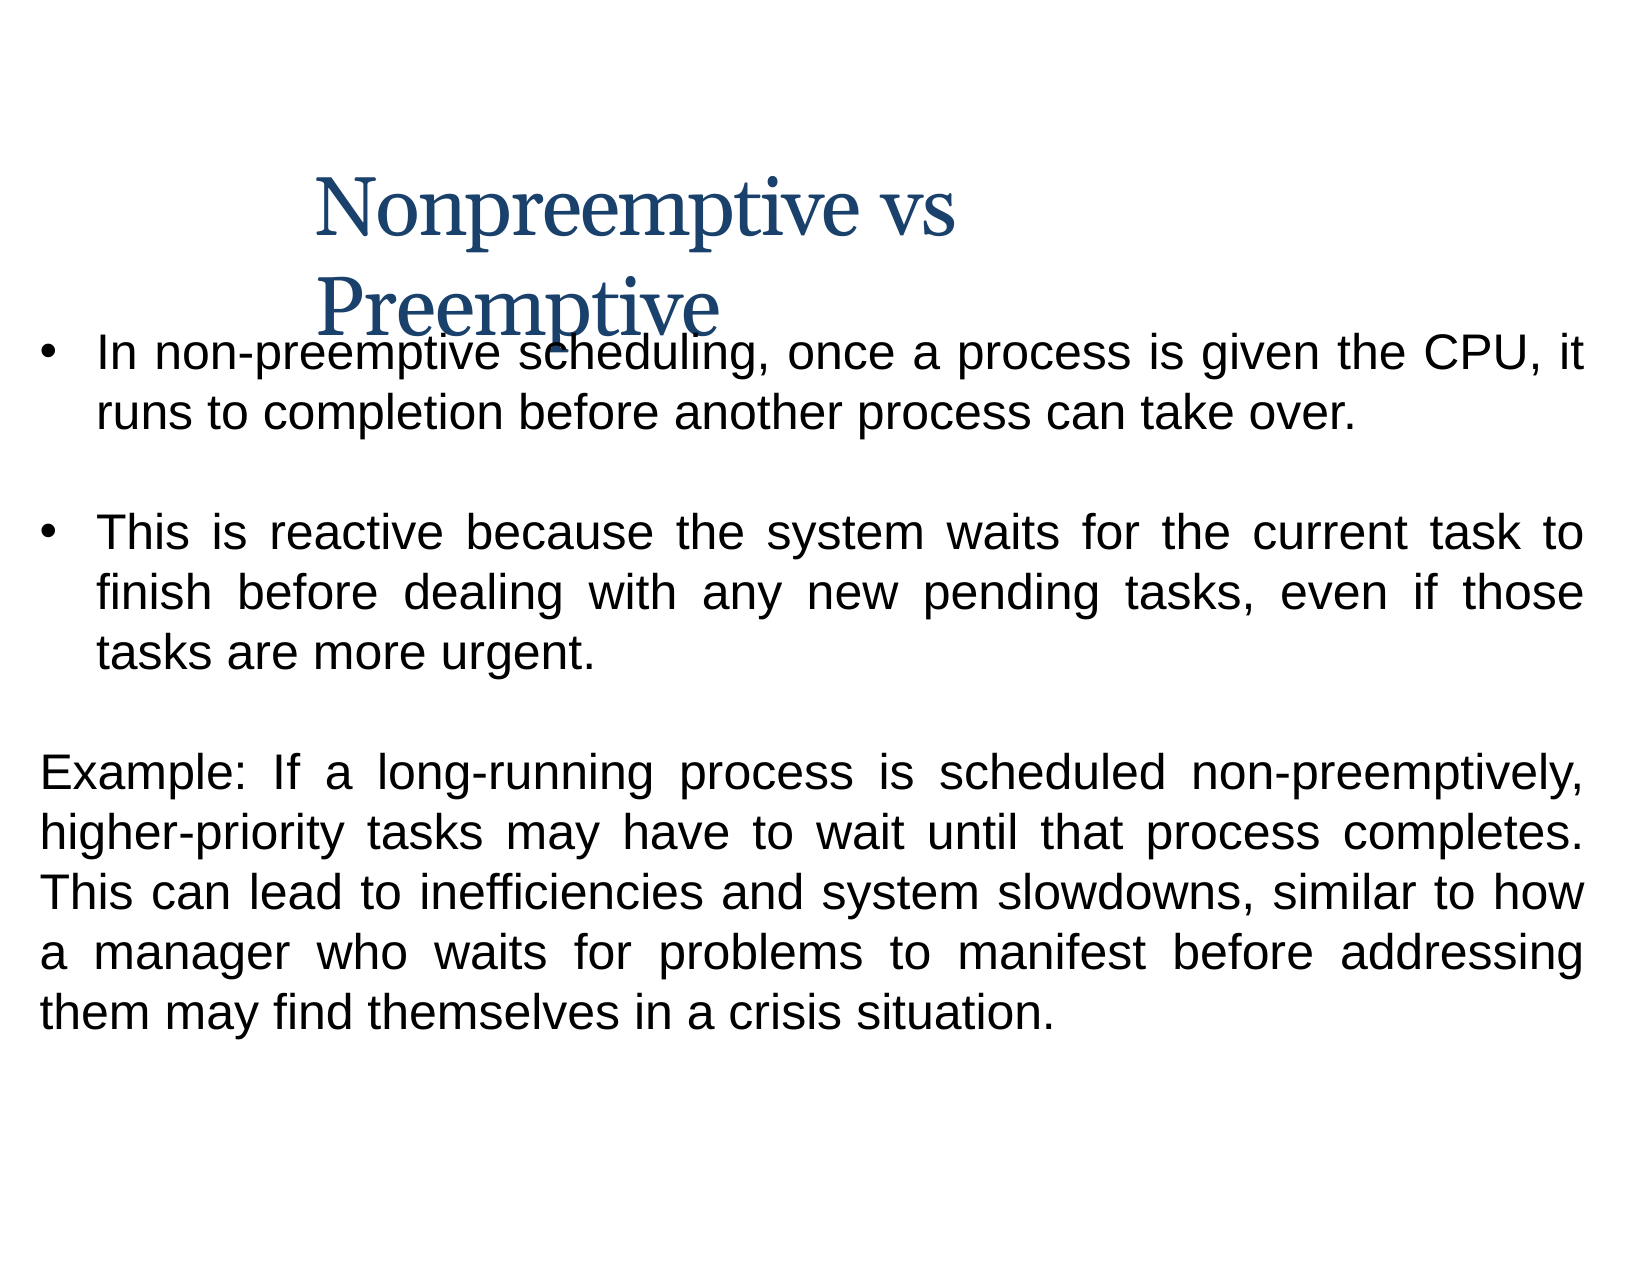

Nonpreemptive vs Preemptive
In non-preemptive scheduling, once a process is given the CPU, it runs to completion before another process can take over.

This is reactive because the system waits for the current task to finish before dealing with any new pending tasks, even if those tasks are more urgent.

Example: If a long-running process is scheduled non-preemptively, higher-priority tasks may have to wait until that process completes. This can lead to inefficiencies and system slowdowns, similar to how a manager who waits for problems to manifest before addressing them may find themselves in a crisis situation.